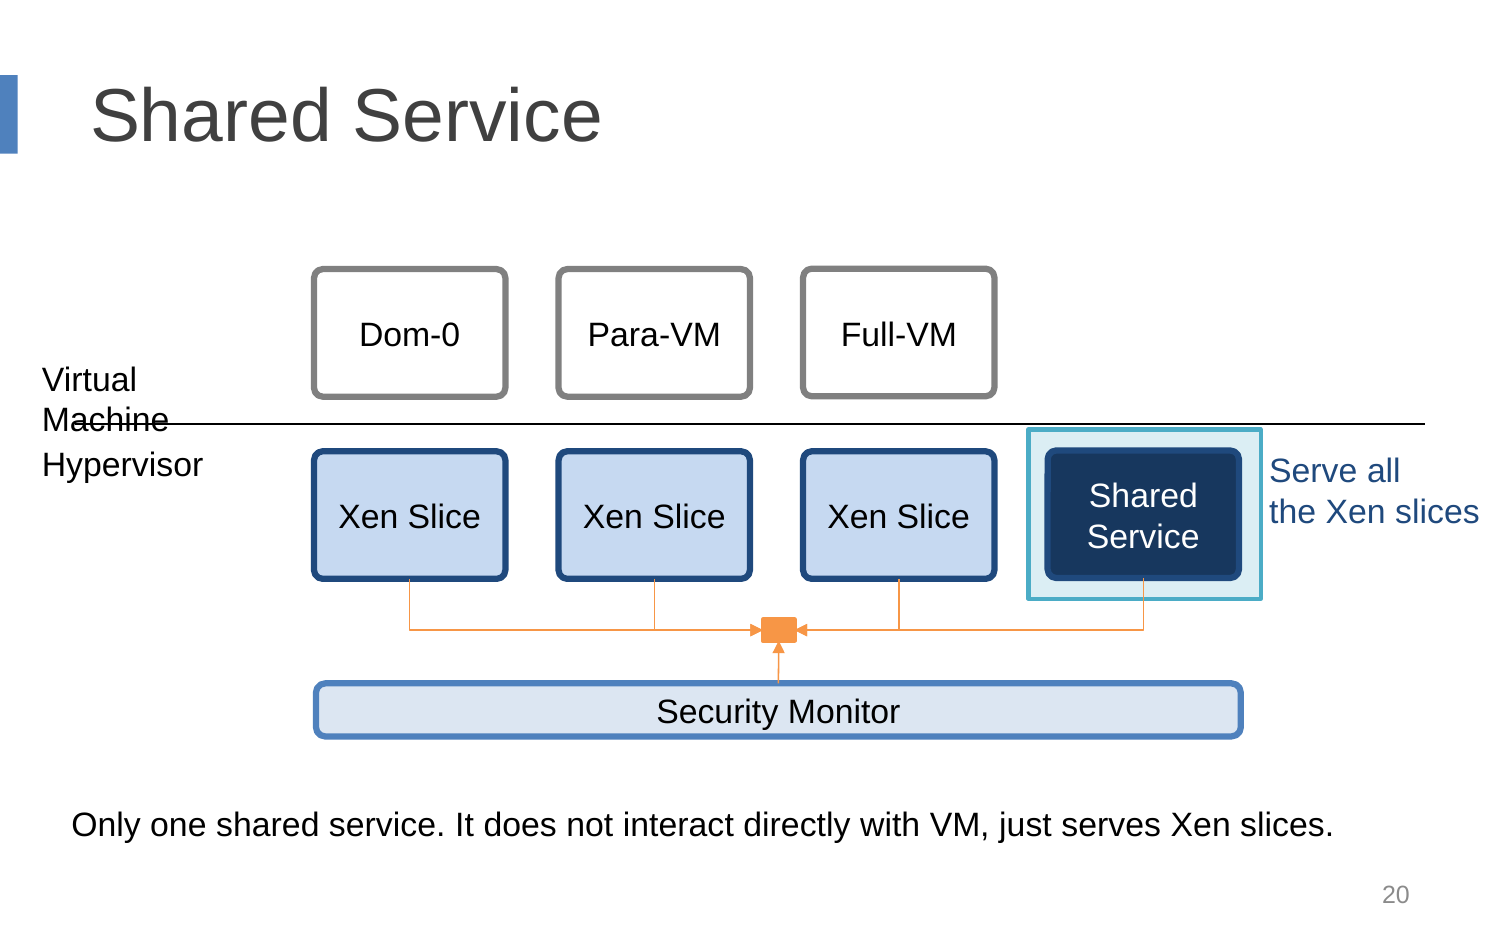

# Shared Service
Full-VM
Dom-0
Para-VM
Virtual Machine

Hypervisor
Serve all
the Xen slices
Shared Service
Xen Slice
Xen Slice
Xen Slice

Security Monitor
Only one shared service. It does not interact directly with VM, just serves Xen slices.
20